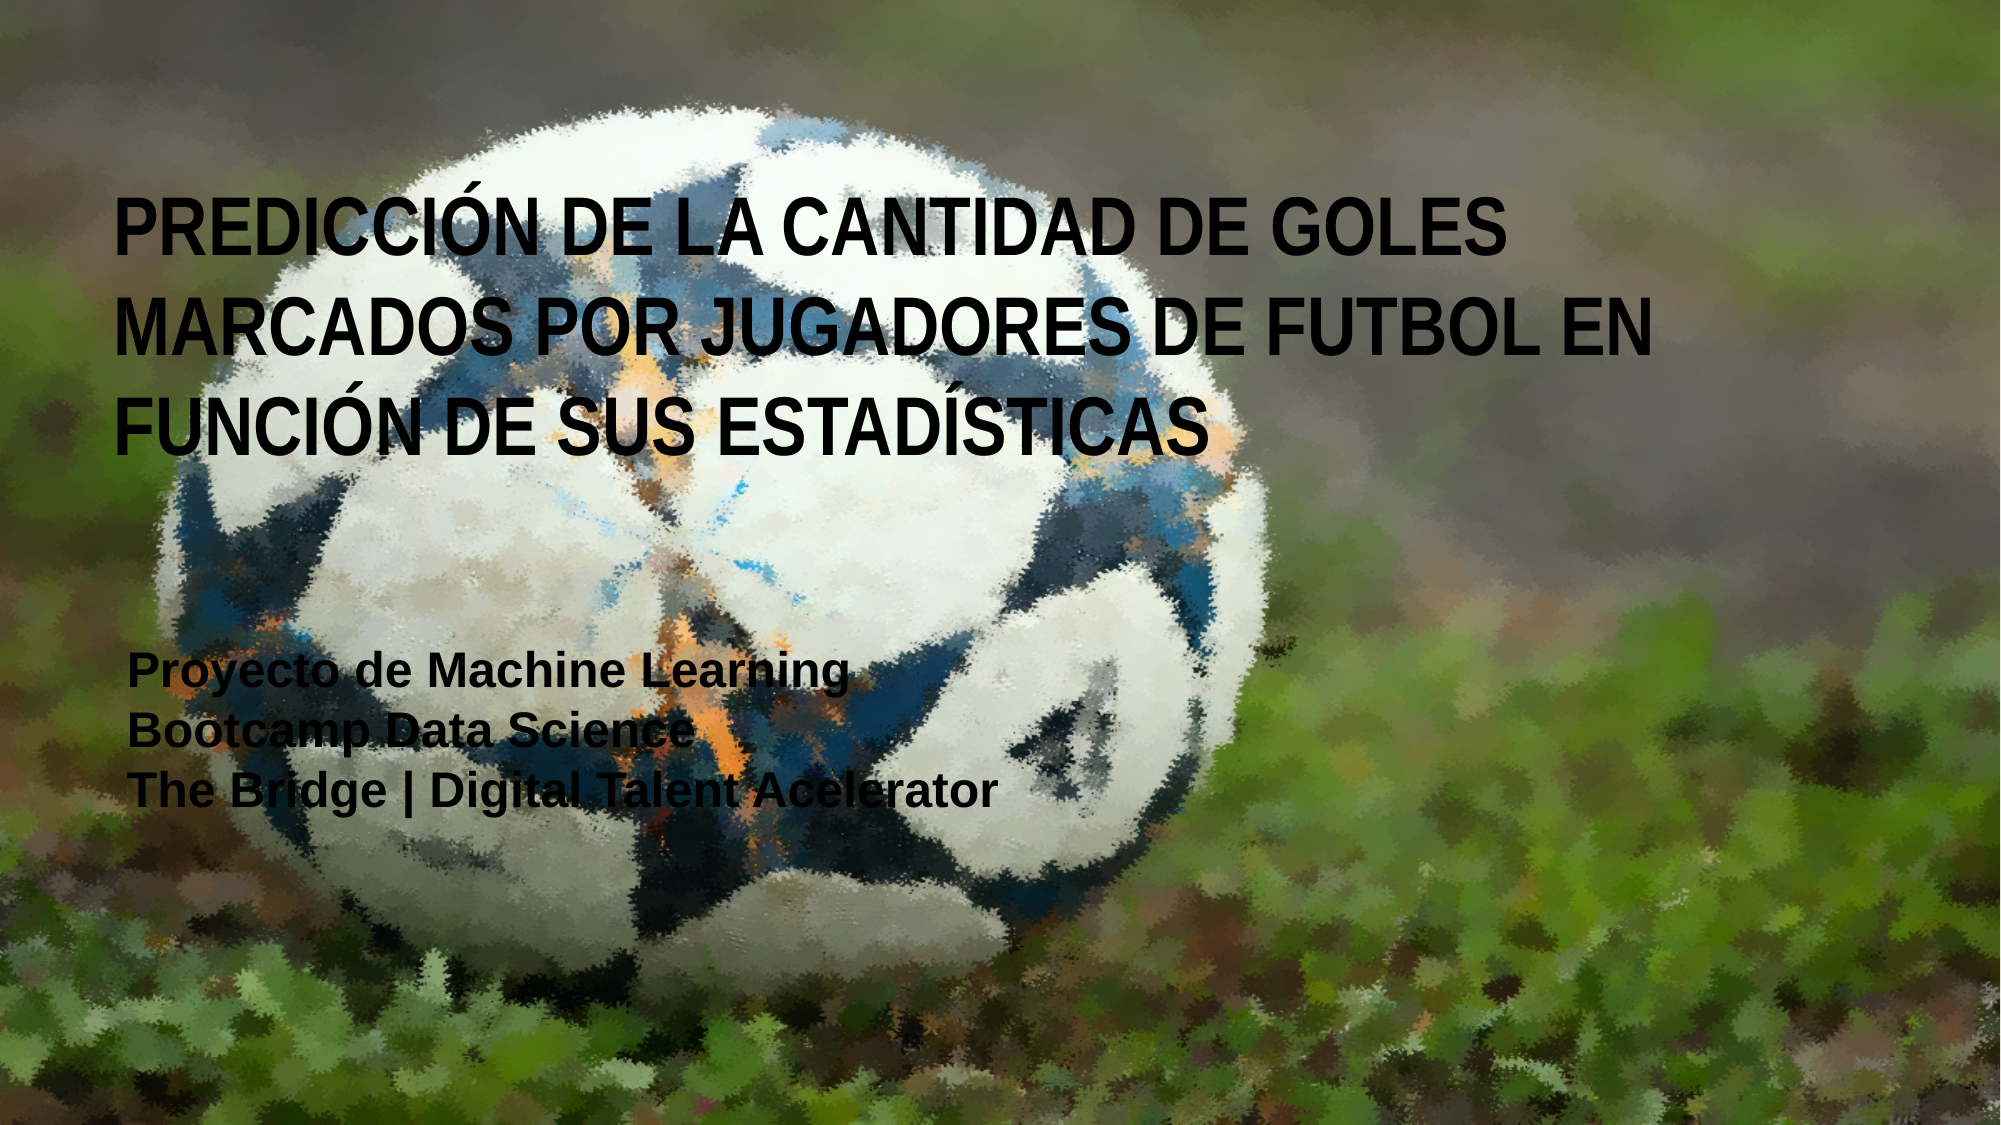

PREDICCIÓN DE LA CANTIDAD DE GOLES MARCADOS POR JUGADORES DE FUTBOL EN FUNCIÓN DE SUS ESTADÍSTICAS
Proyecto de Machine Learning
Bootcamp Data Science
The Bridge | Digital Talent Acelerator